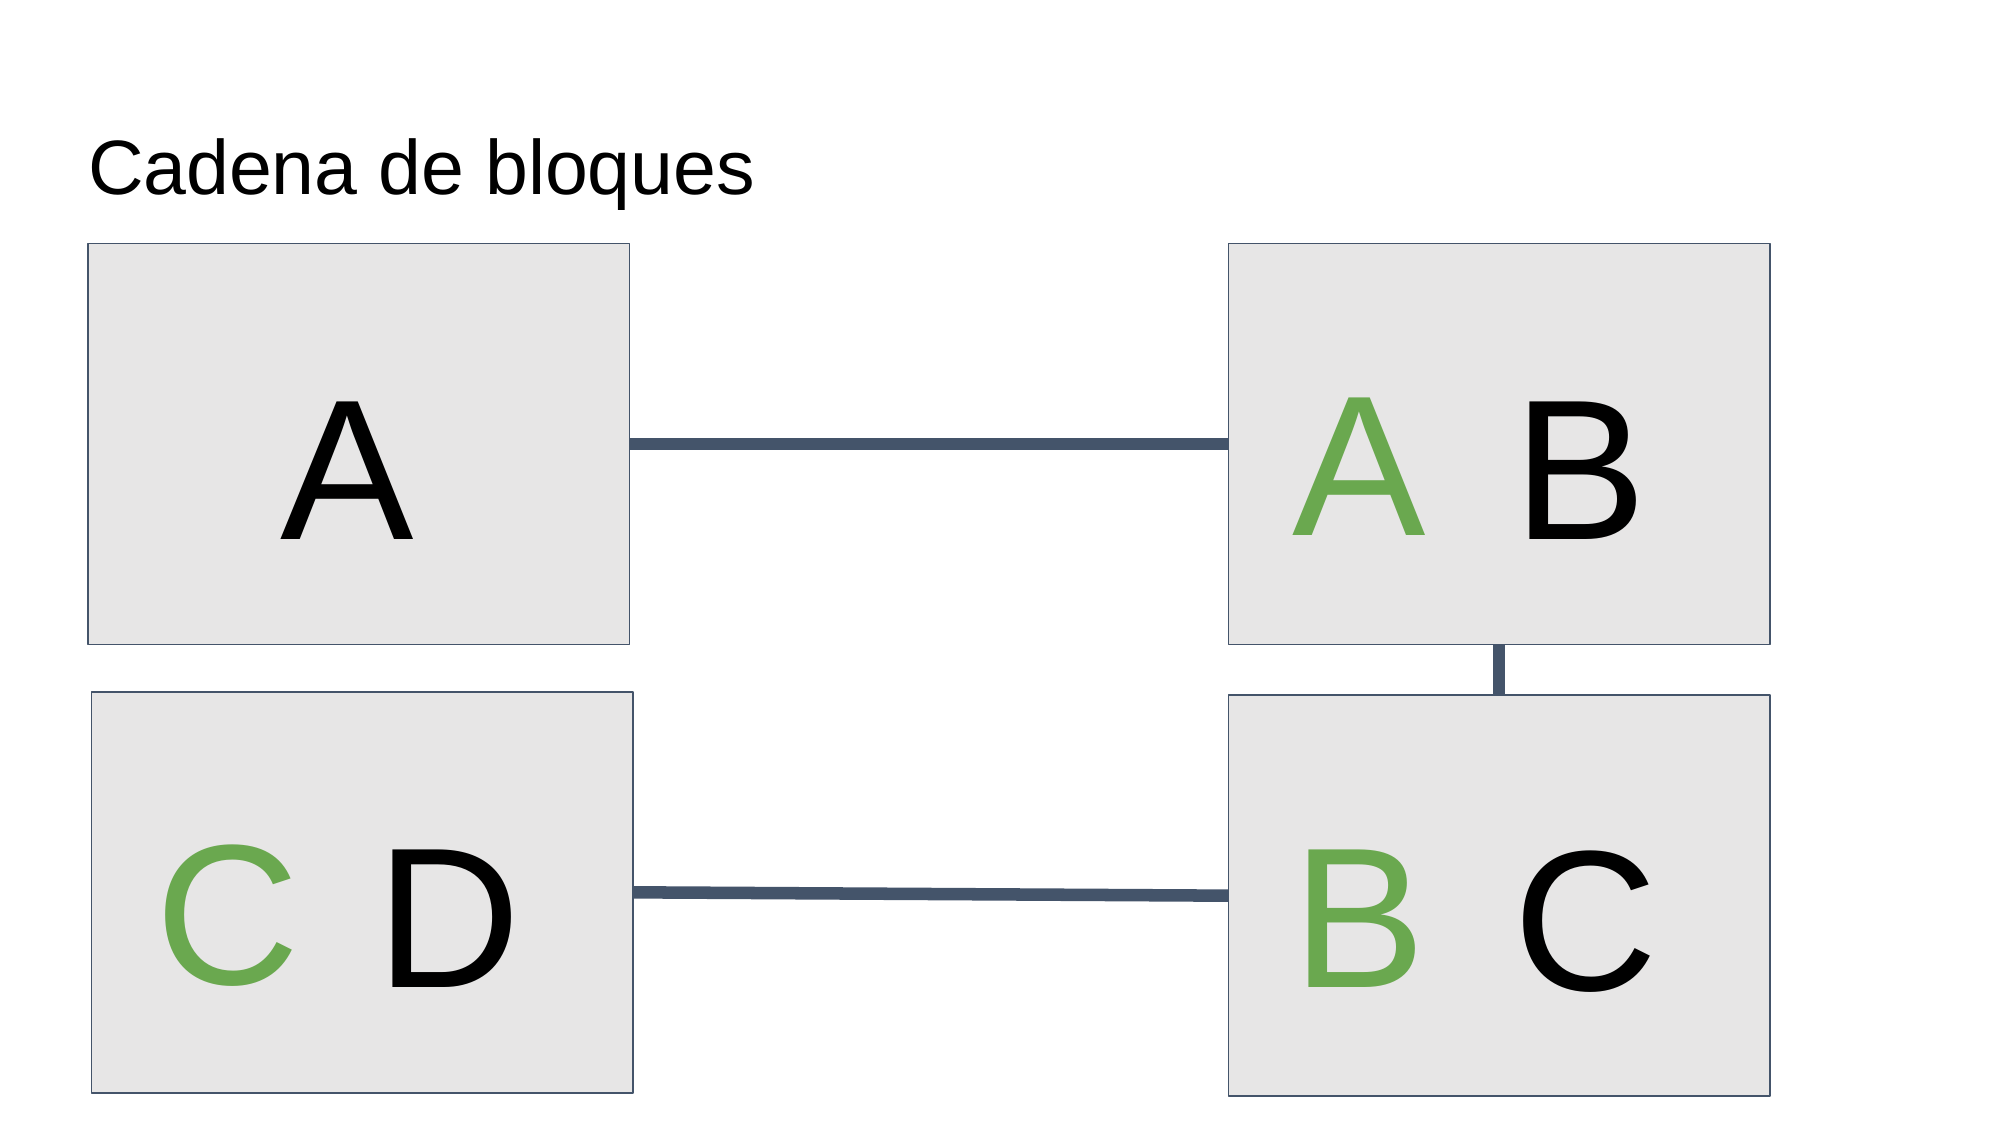

# Cadena de bloques

A
A
B

C
D
B
C